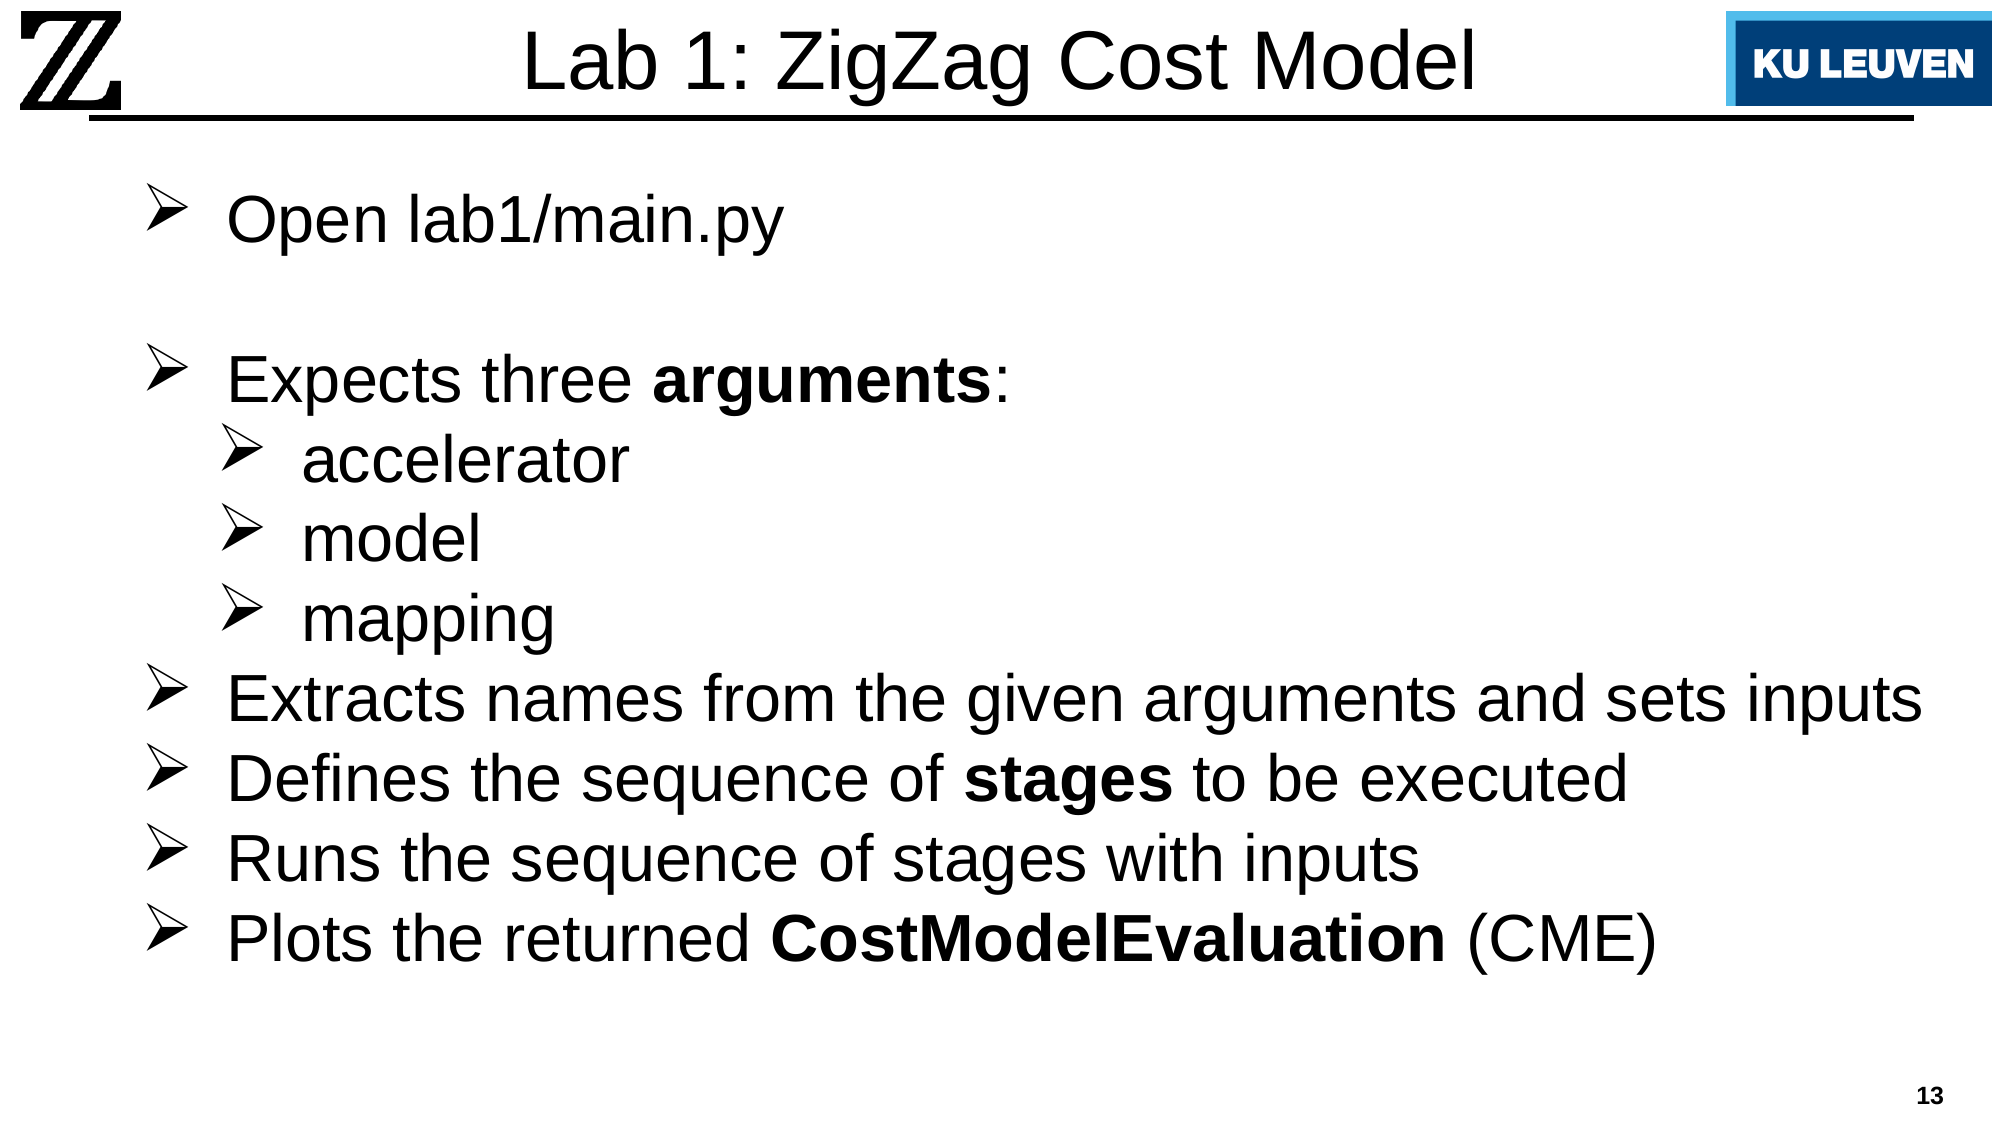

# Lab 1: ZigZag Cost Model
Open lab1/main.py

Expects three arguments:
accelerator
model
mapping
Extracts names from the given arguments and sets inputs
Defines the sequence of stages to be executed
Runs the sequence of stages with inputs
Plots the returned CostModelEvaluation (CME)